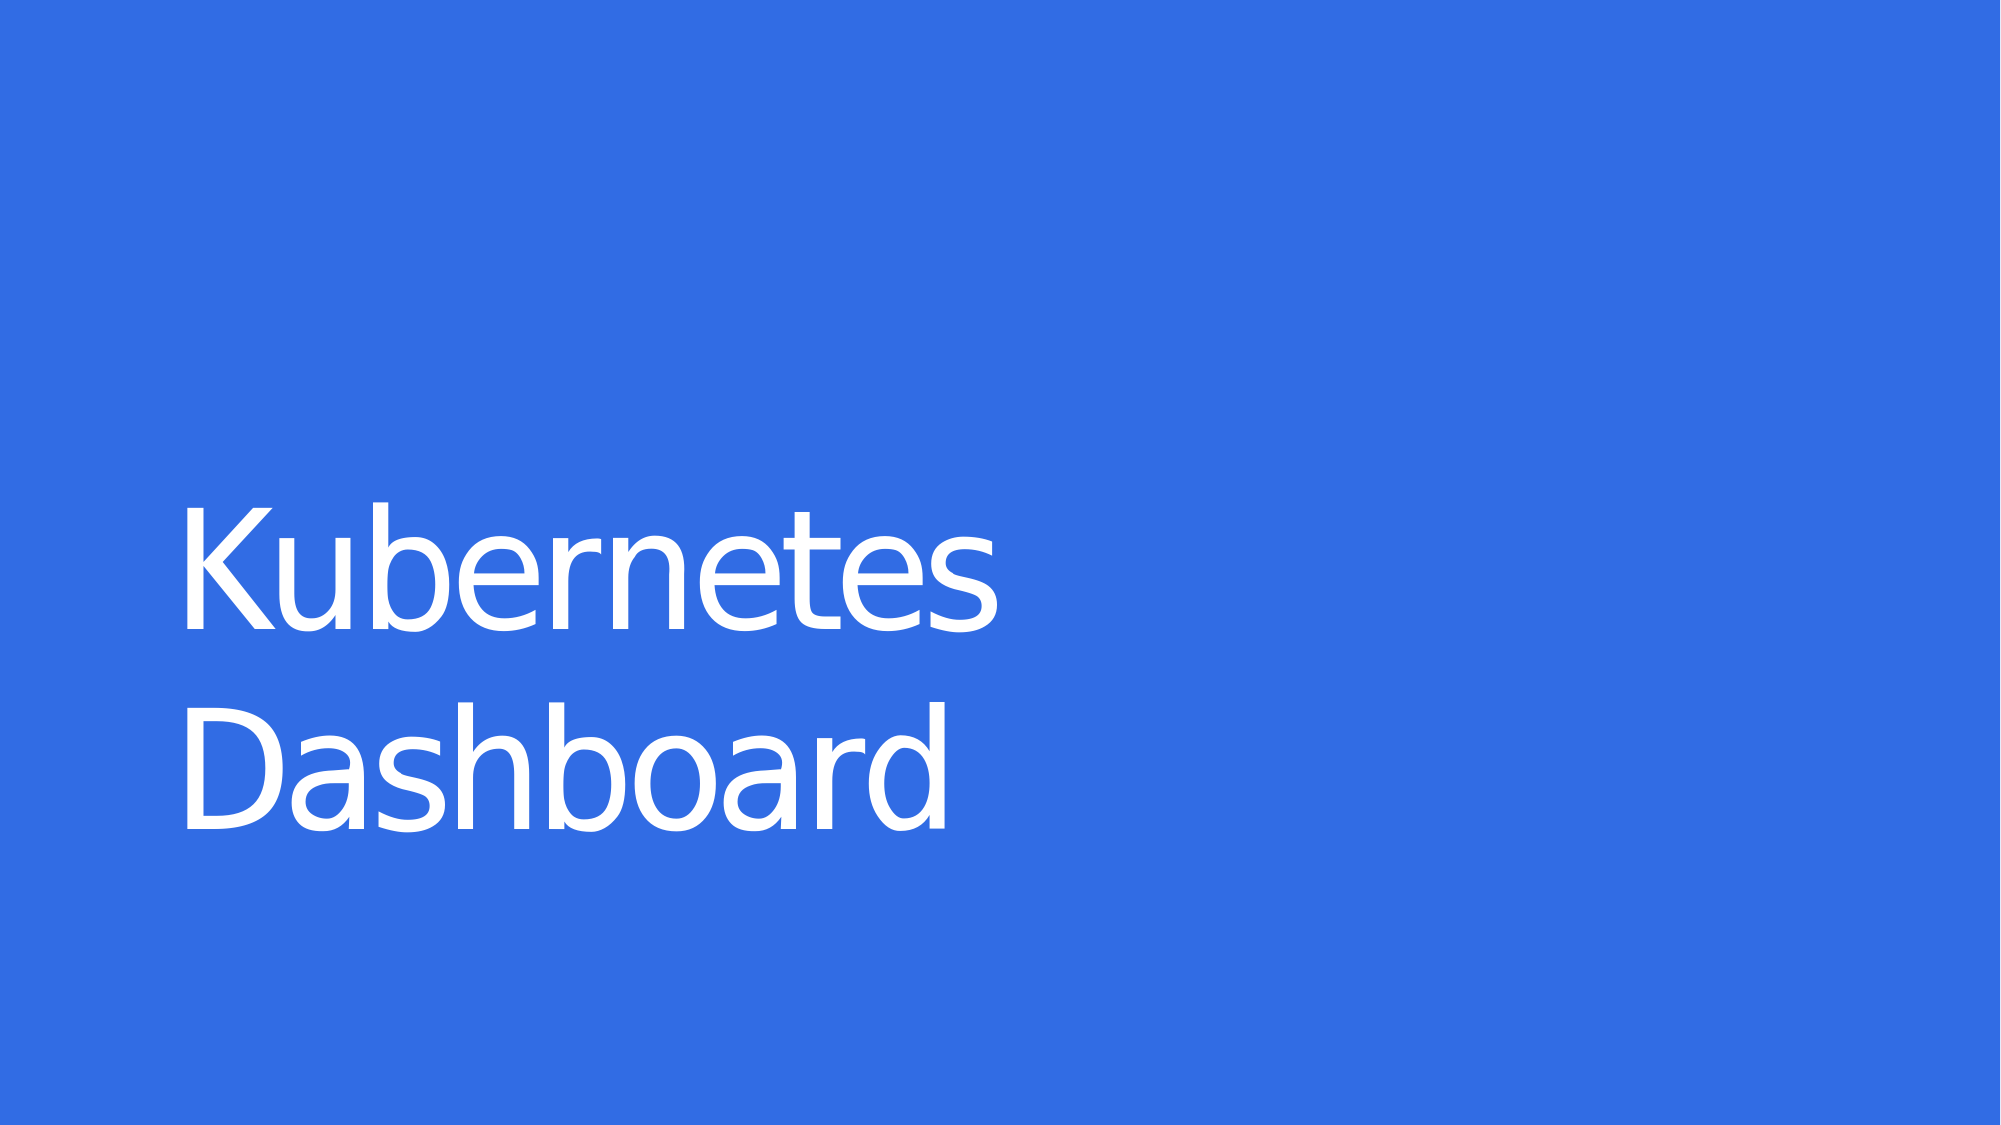

# Kubernetes Dashboard
Copyright © Thinknyx Technologies LLP